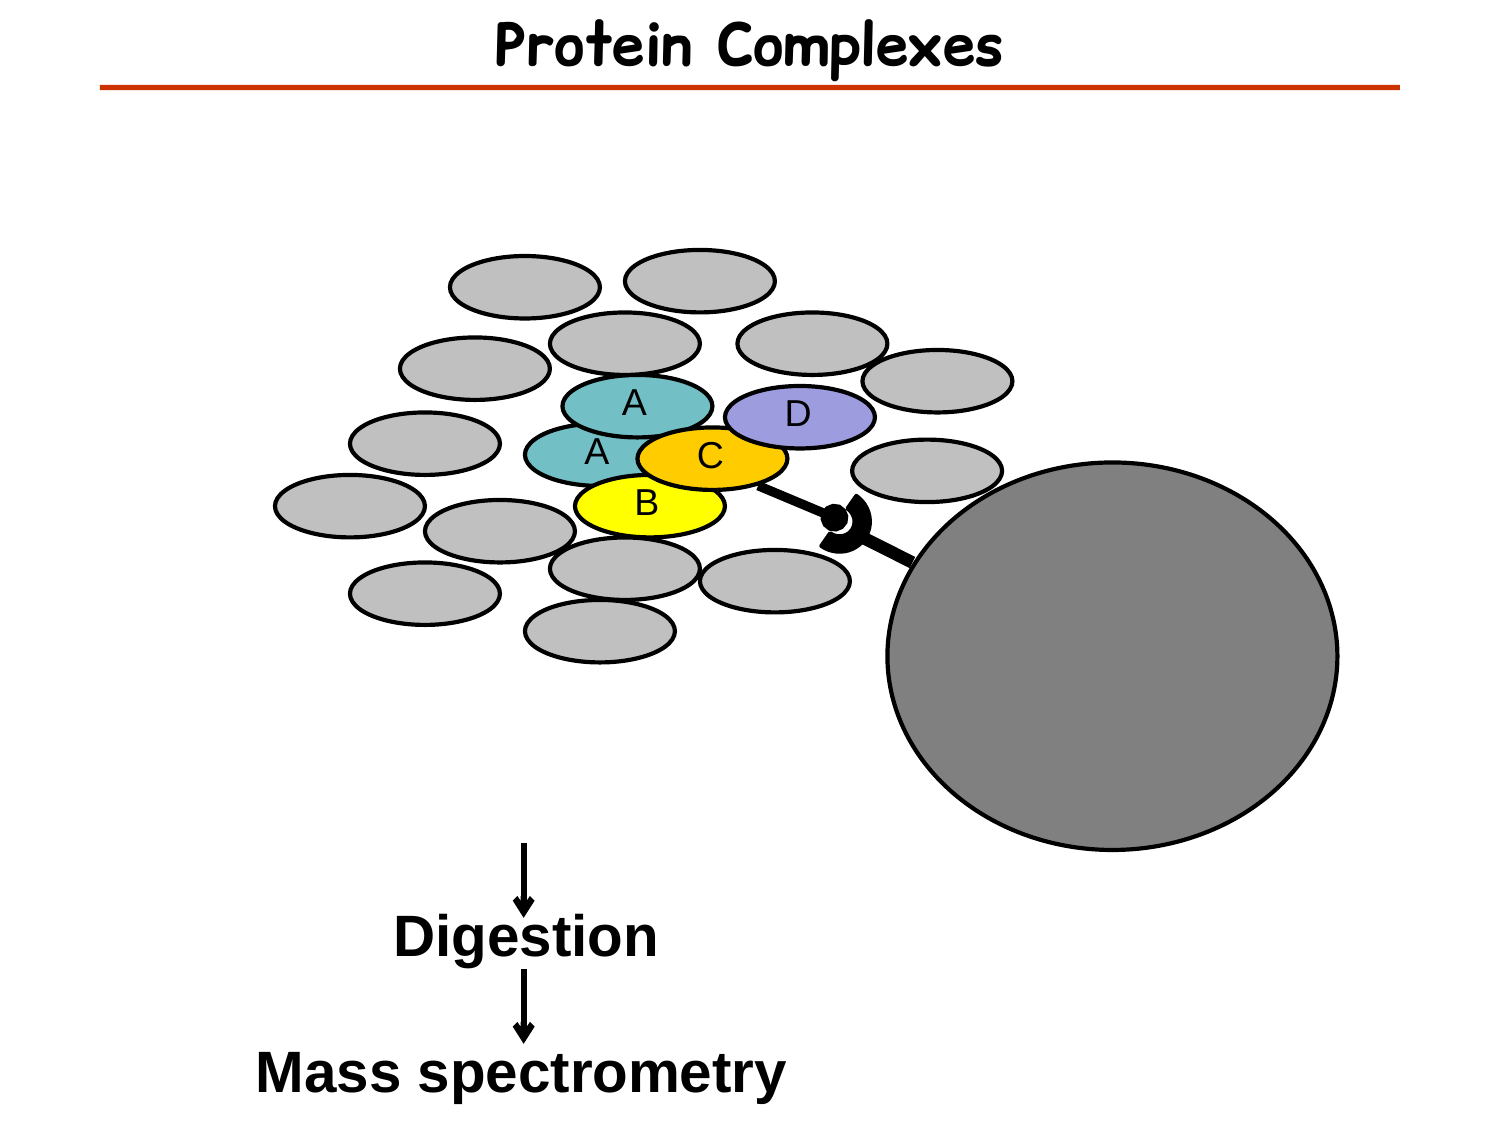

Protein Complexes

A

D

A

C

B

Digestion
Mass spectrometry